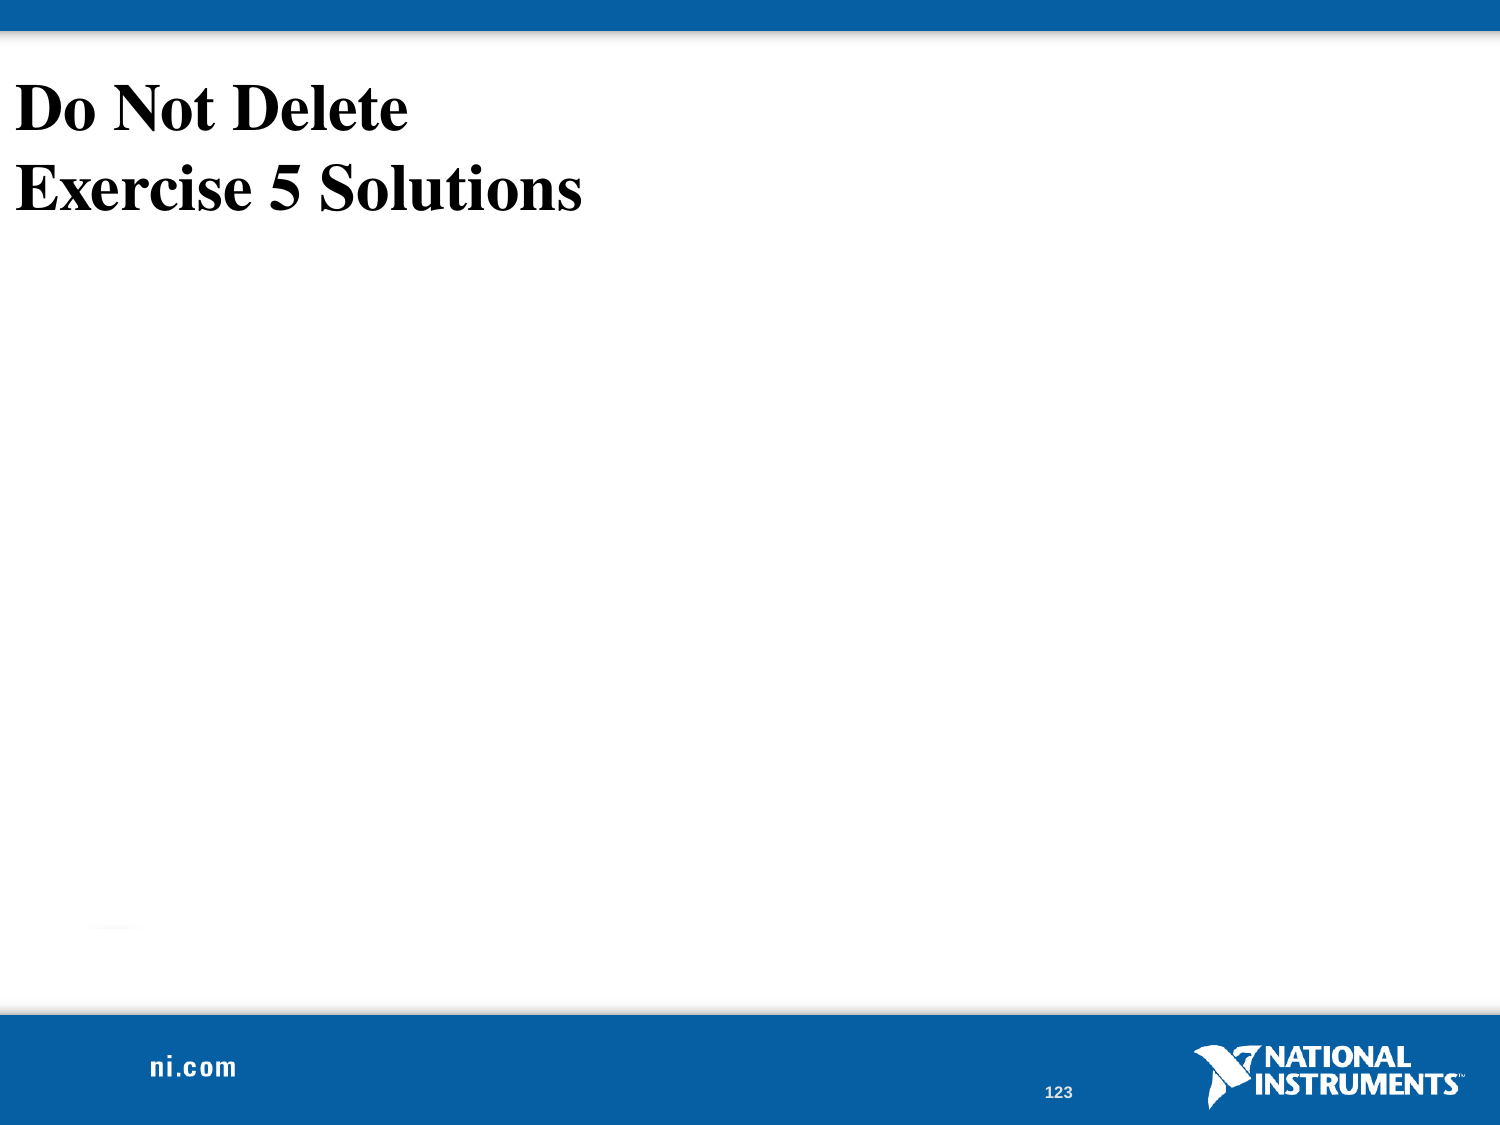

# Do Not Delete Exercise 5 Solutions